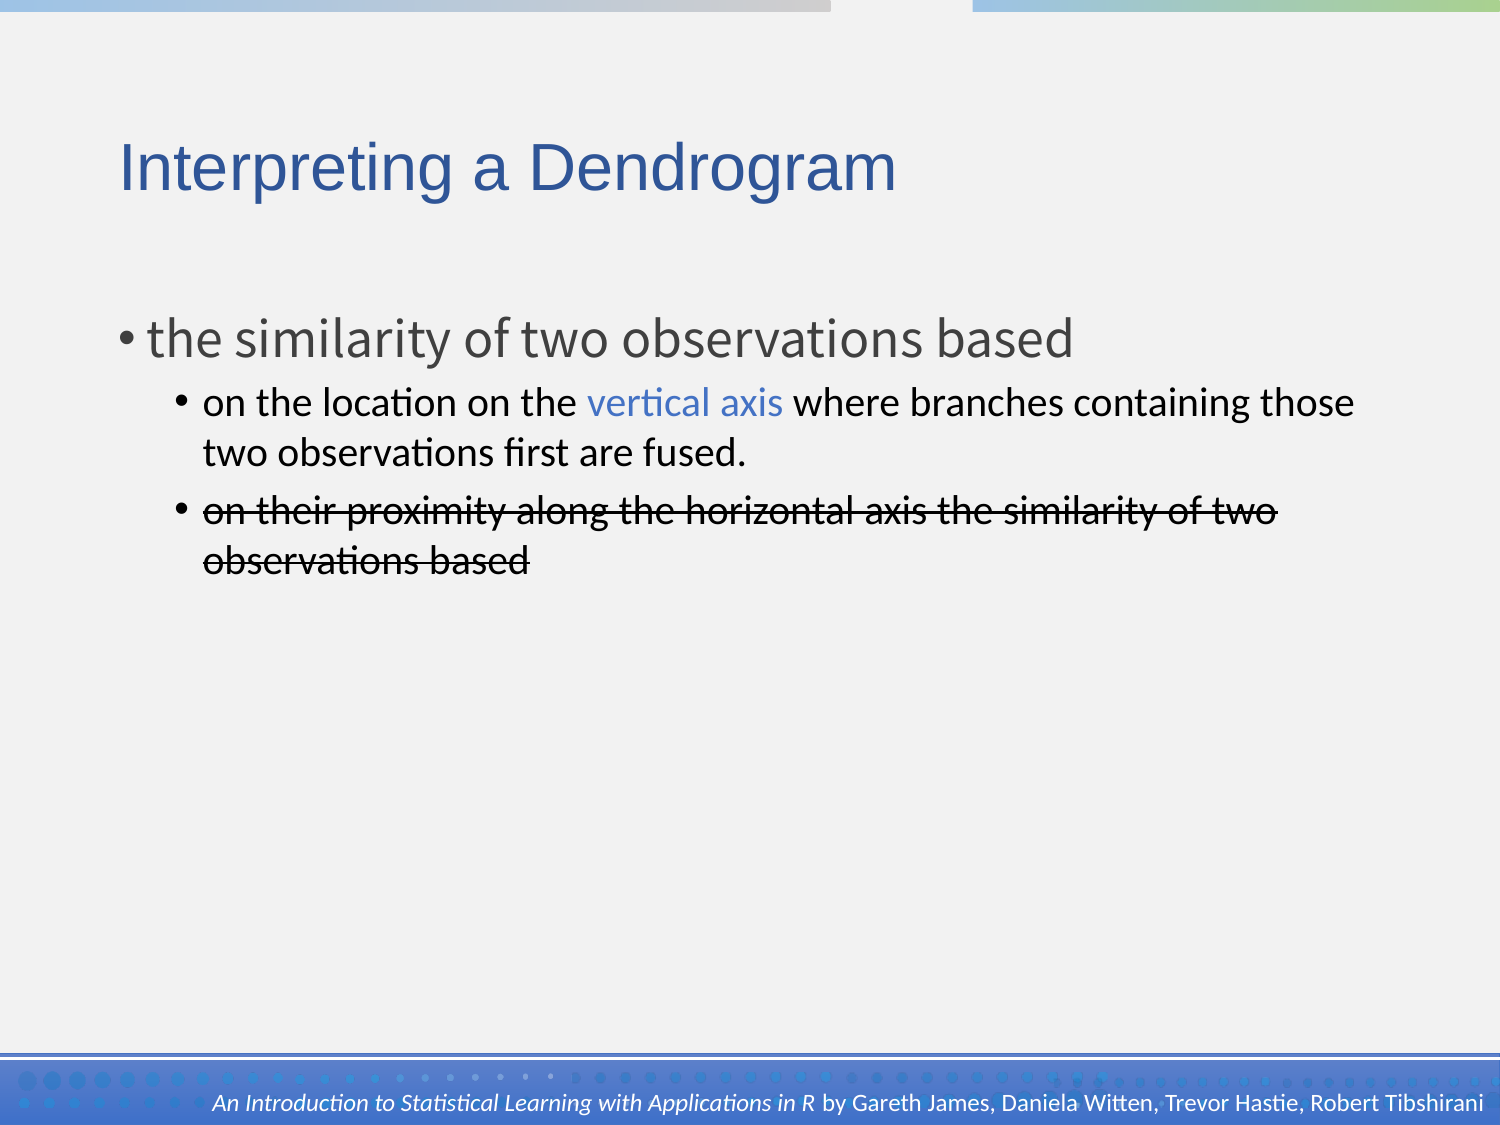

# Interpreting a Dendrogram
the similarity of two observations based
on the location on the vertical axis where branches containing those two observations first are fused.
on their proximity along the horizontal axis the similarity of two observations based
An Introduction to Statistical Learning with Applications in R by Gareth James, Daniela Witten, Trevor Hastie, Robert Tibshirani